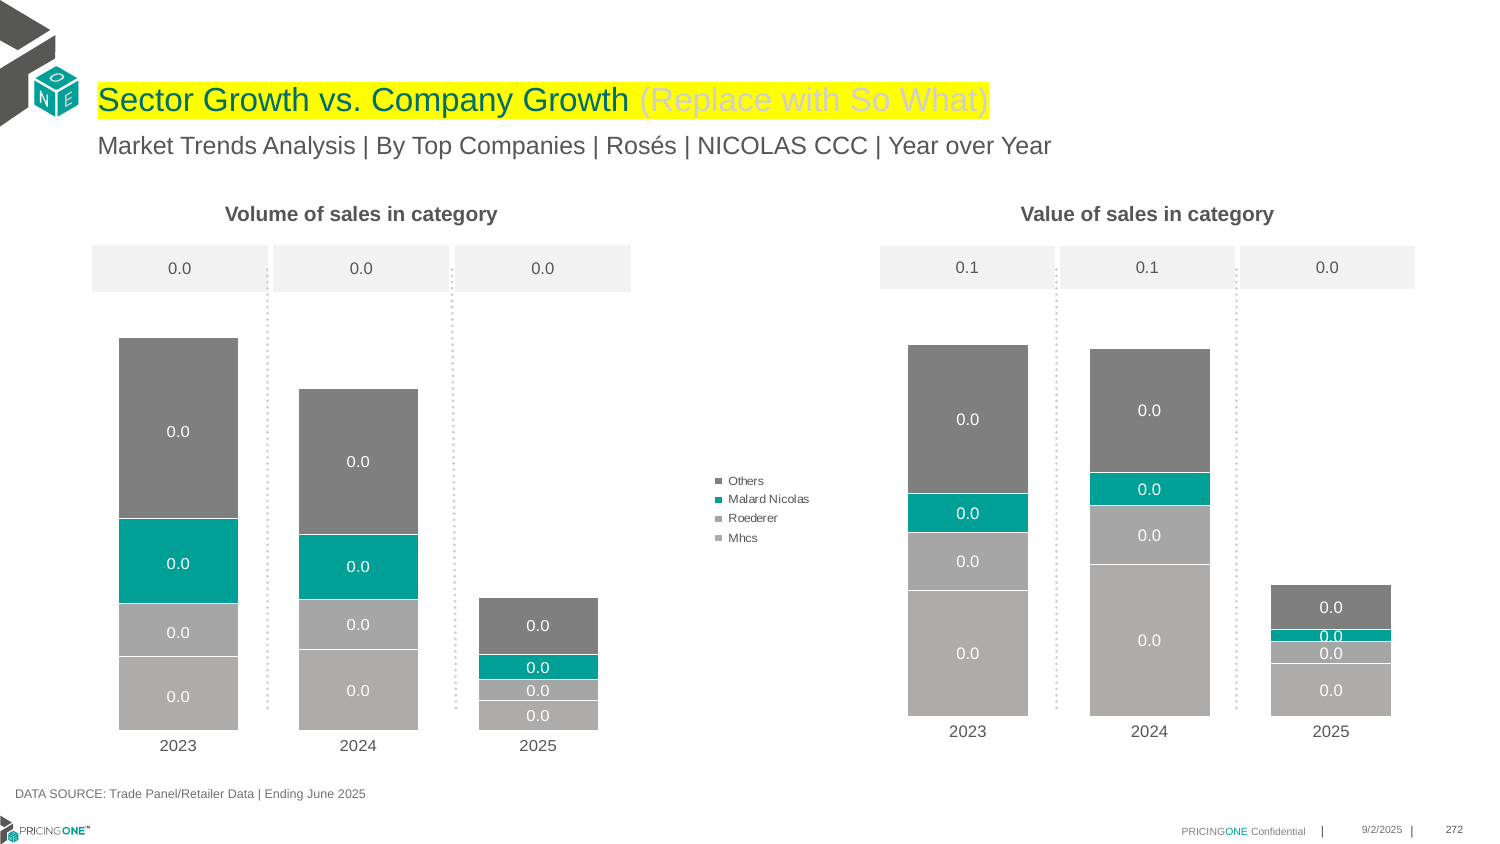

# Sector Growth vs. Company Growth (Replace with So What)
Market Trends Analysis | By Top Companies | Rosés | NICOLAS CCC | Year over Year
| Value of sales in category |  |  |
| --- | --- | --- |
| 0.1 | 0.1 | 0.0 |
| Volume of sales in category |  |  |
| --- | --- | --- |
| 0.0 | 0.0 | 0.0 |

### Chart

| Category | Mhcs | Roederer | Malard Nicolas | Others |
|---|---|---|---|---|
| 2023 | 0.036127 | 0.016384 | 0.011331 | 0.042712 |
| 2024 | 0.043431 | 0.017062 | 0.009338 | 0.03544 |
| 2025 | 0.014963 | 0.006328 | 0.003458 | 0.012857 |

### Chart

| Category | Mhcs | Roederer | Malard Nicolas | Others |
|---|---|---|---|---|
| 2023 | 0.000272 | 0.000199 | 0.000311 | 0.000668 |
| 2024 | 0.000299 | 0.000184 | 0.000242 | 0.000536 |
| 2025 | 0.00011 | 7.8e-05 | 9.2e-05 | 0.000213 |
DATA SOURCE: Trade Panel/Retailer Data | Ending June 2025

9/2/2025
272